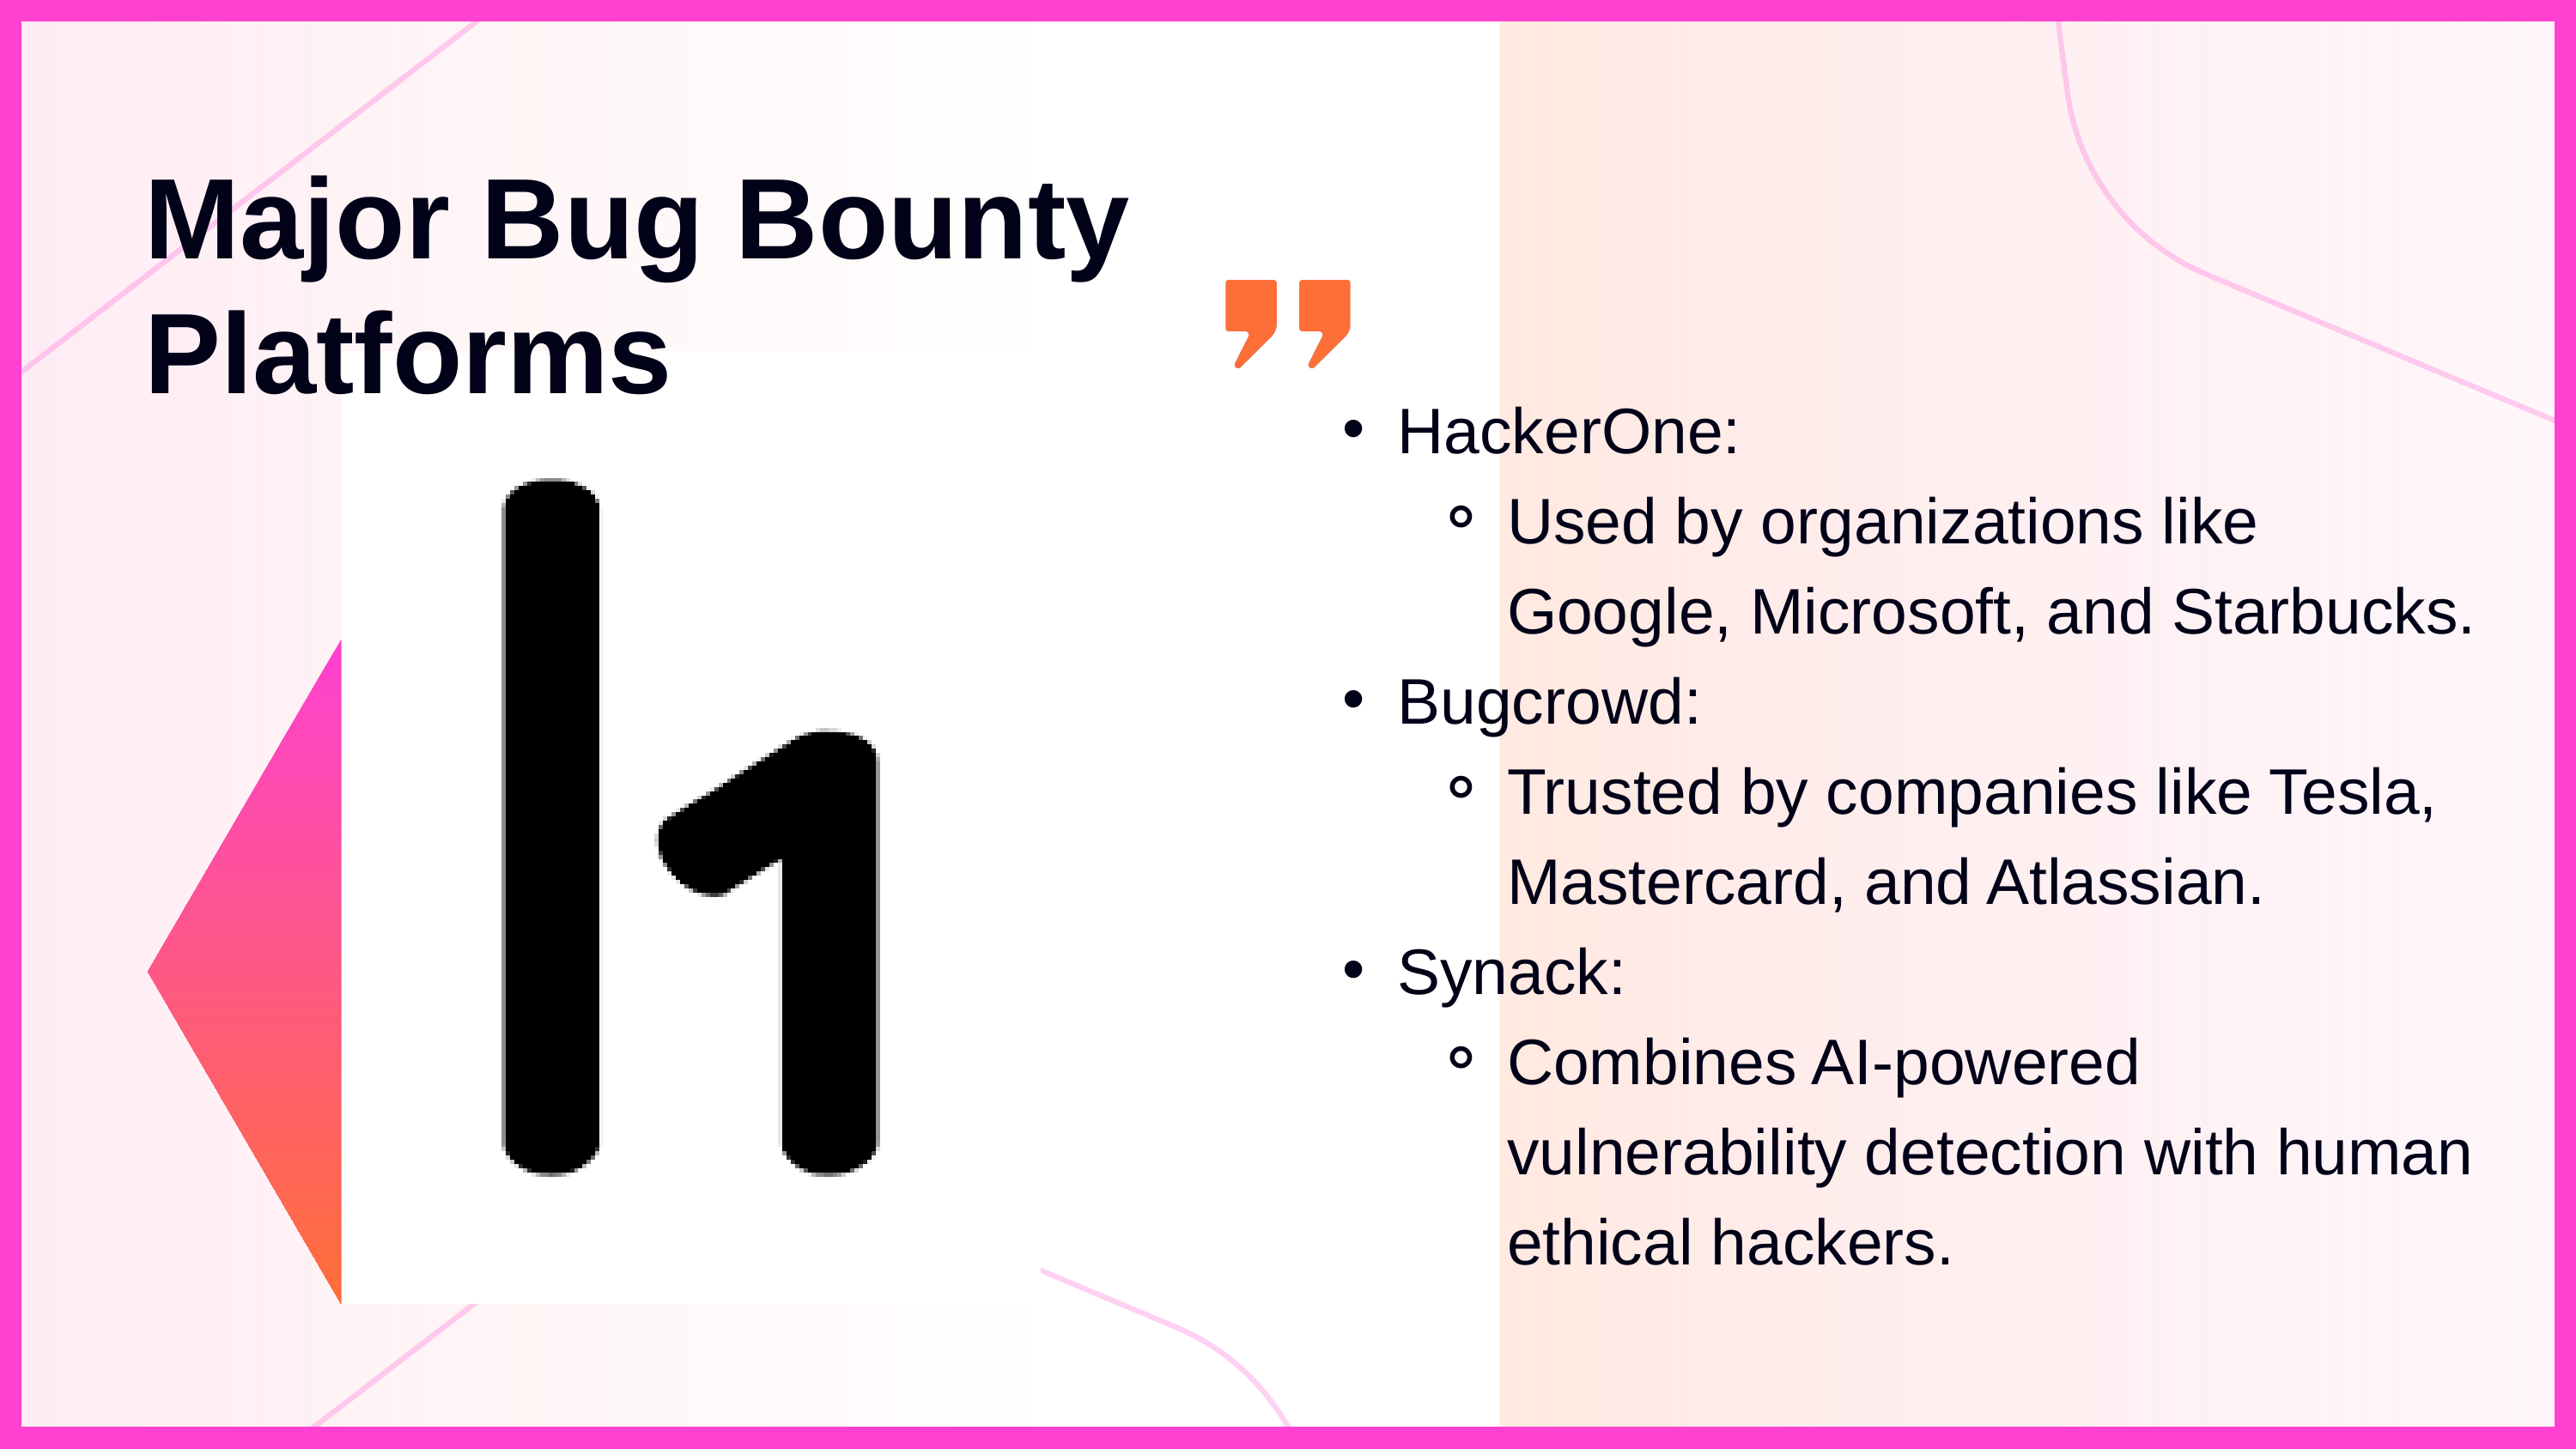

Major Bug Bounty Platforms

HackerOne:
Used by organizations like Google, Microsoft, and Starbucks.
Bugcrowd:
Trusted by companies like Tesla, Mastercard, and Atlassian.
Synack:
Combines AI-powered vulnerability detection with human ethical hackers.